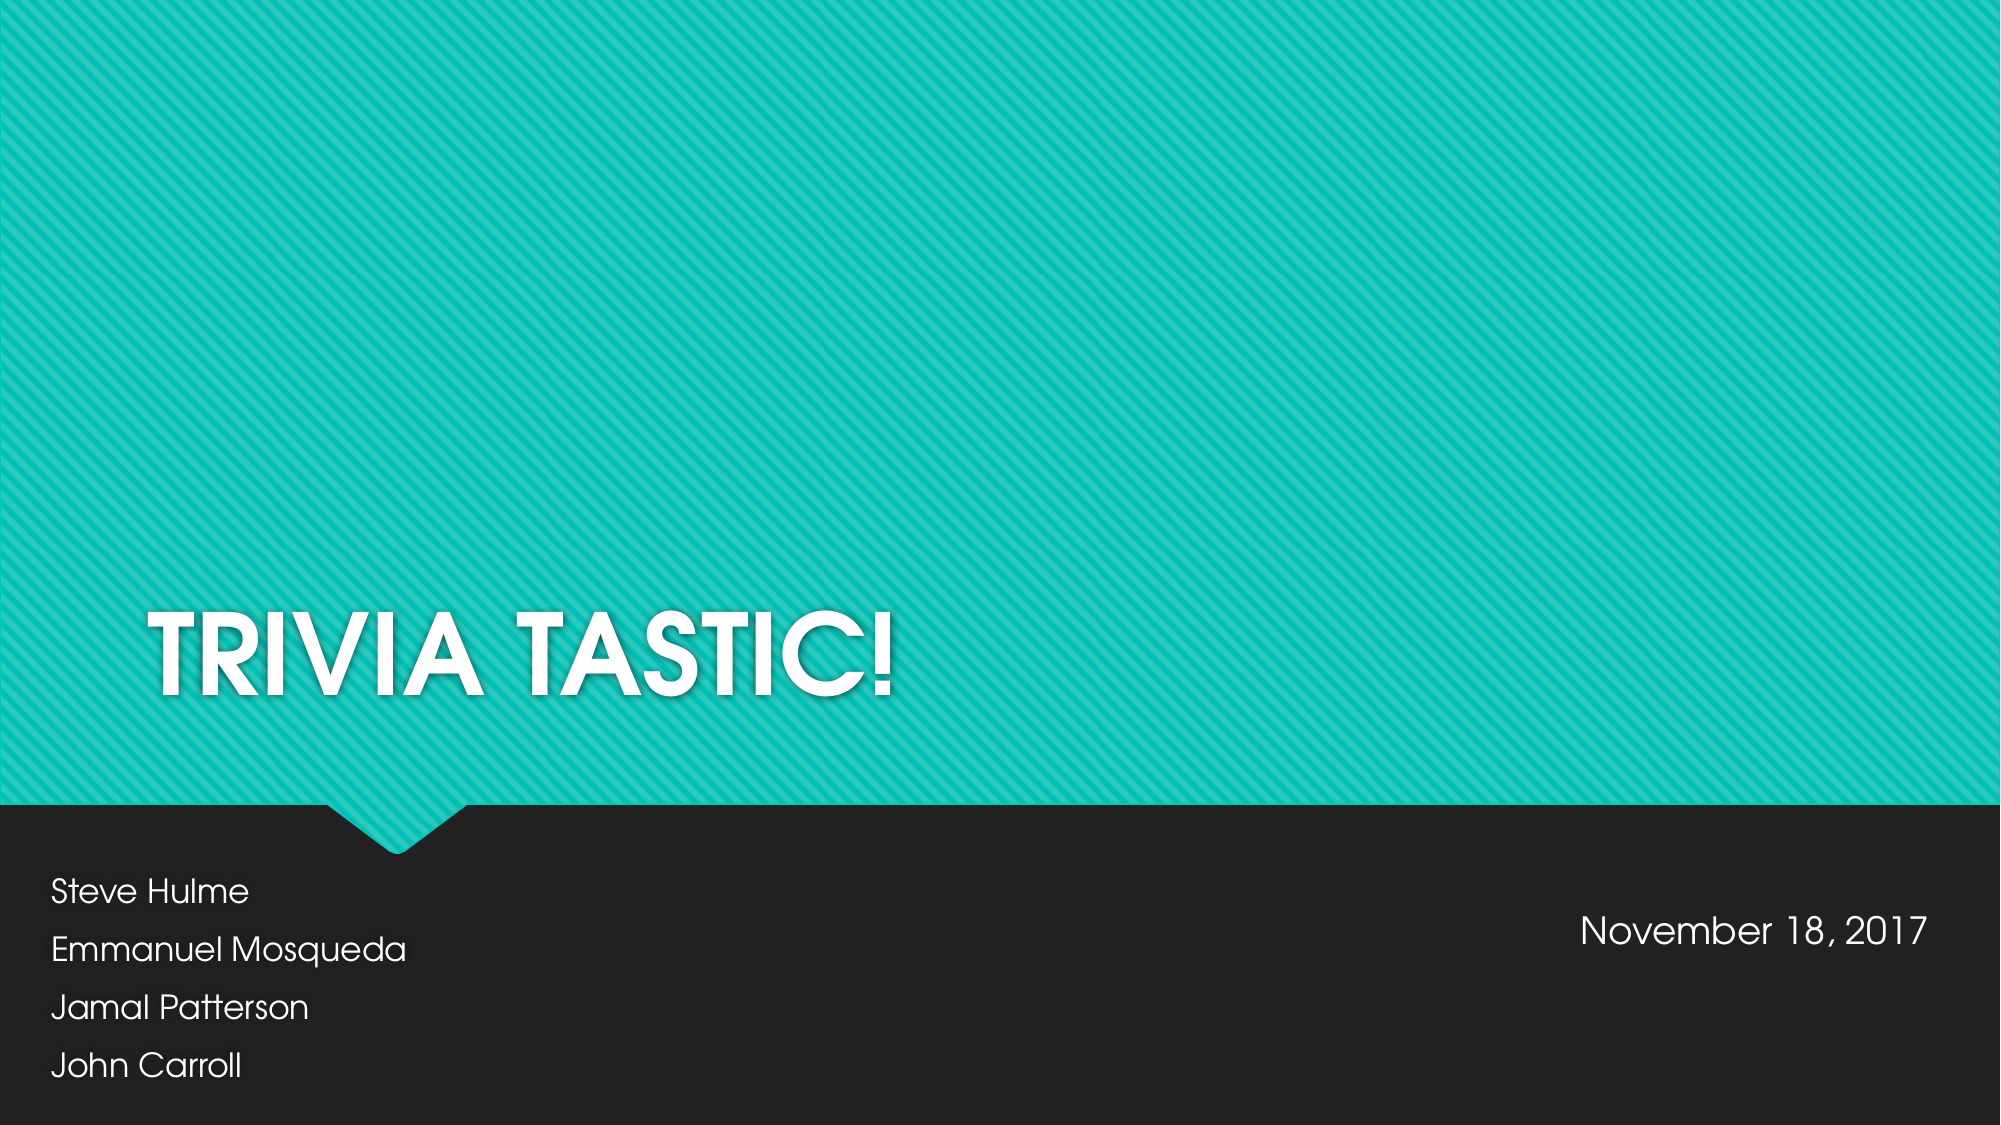

# TRIVIA TASTIC!
Steve Hulme
Emmanuel Mosqueda
Jamal Patterson
John Carroll
November 18, 2017